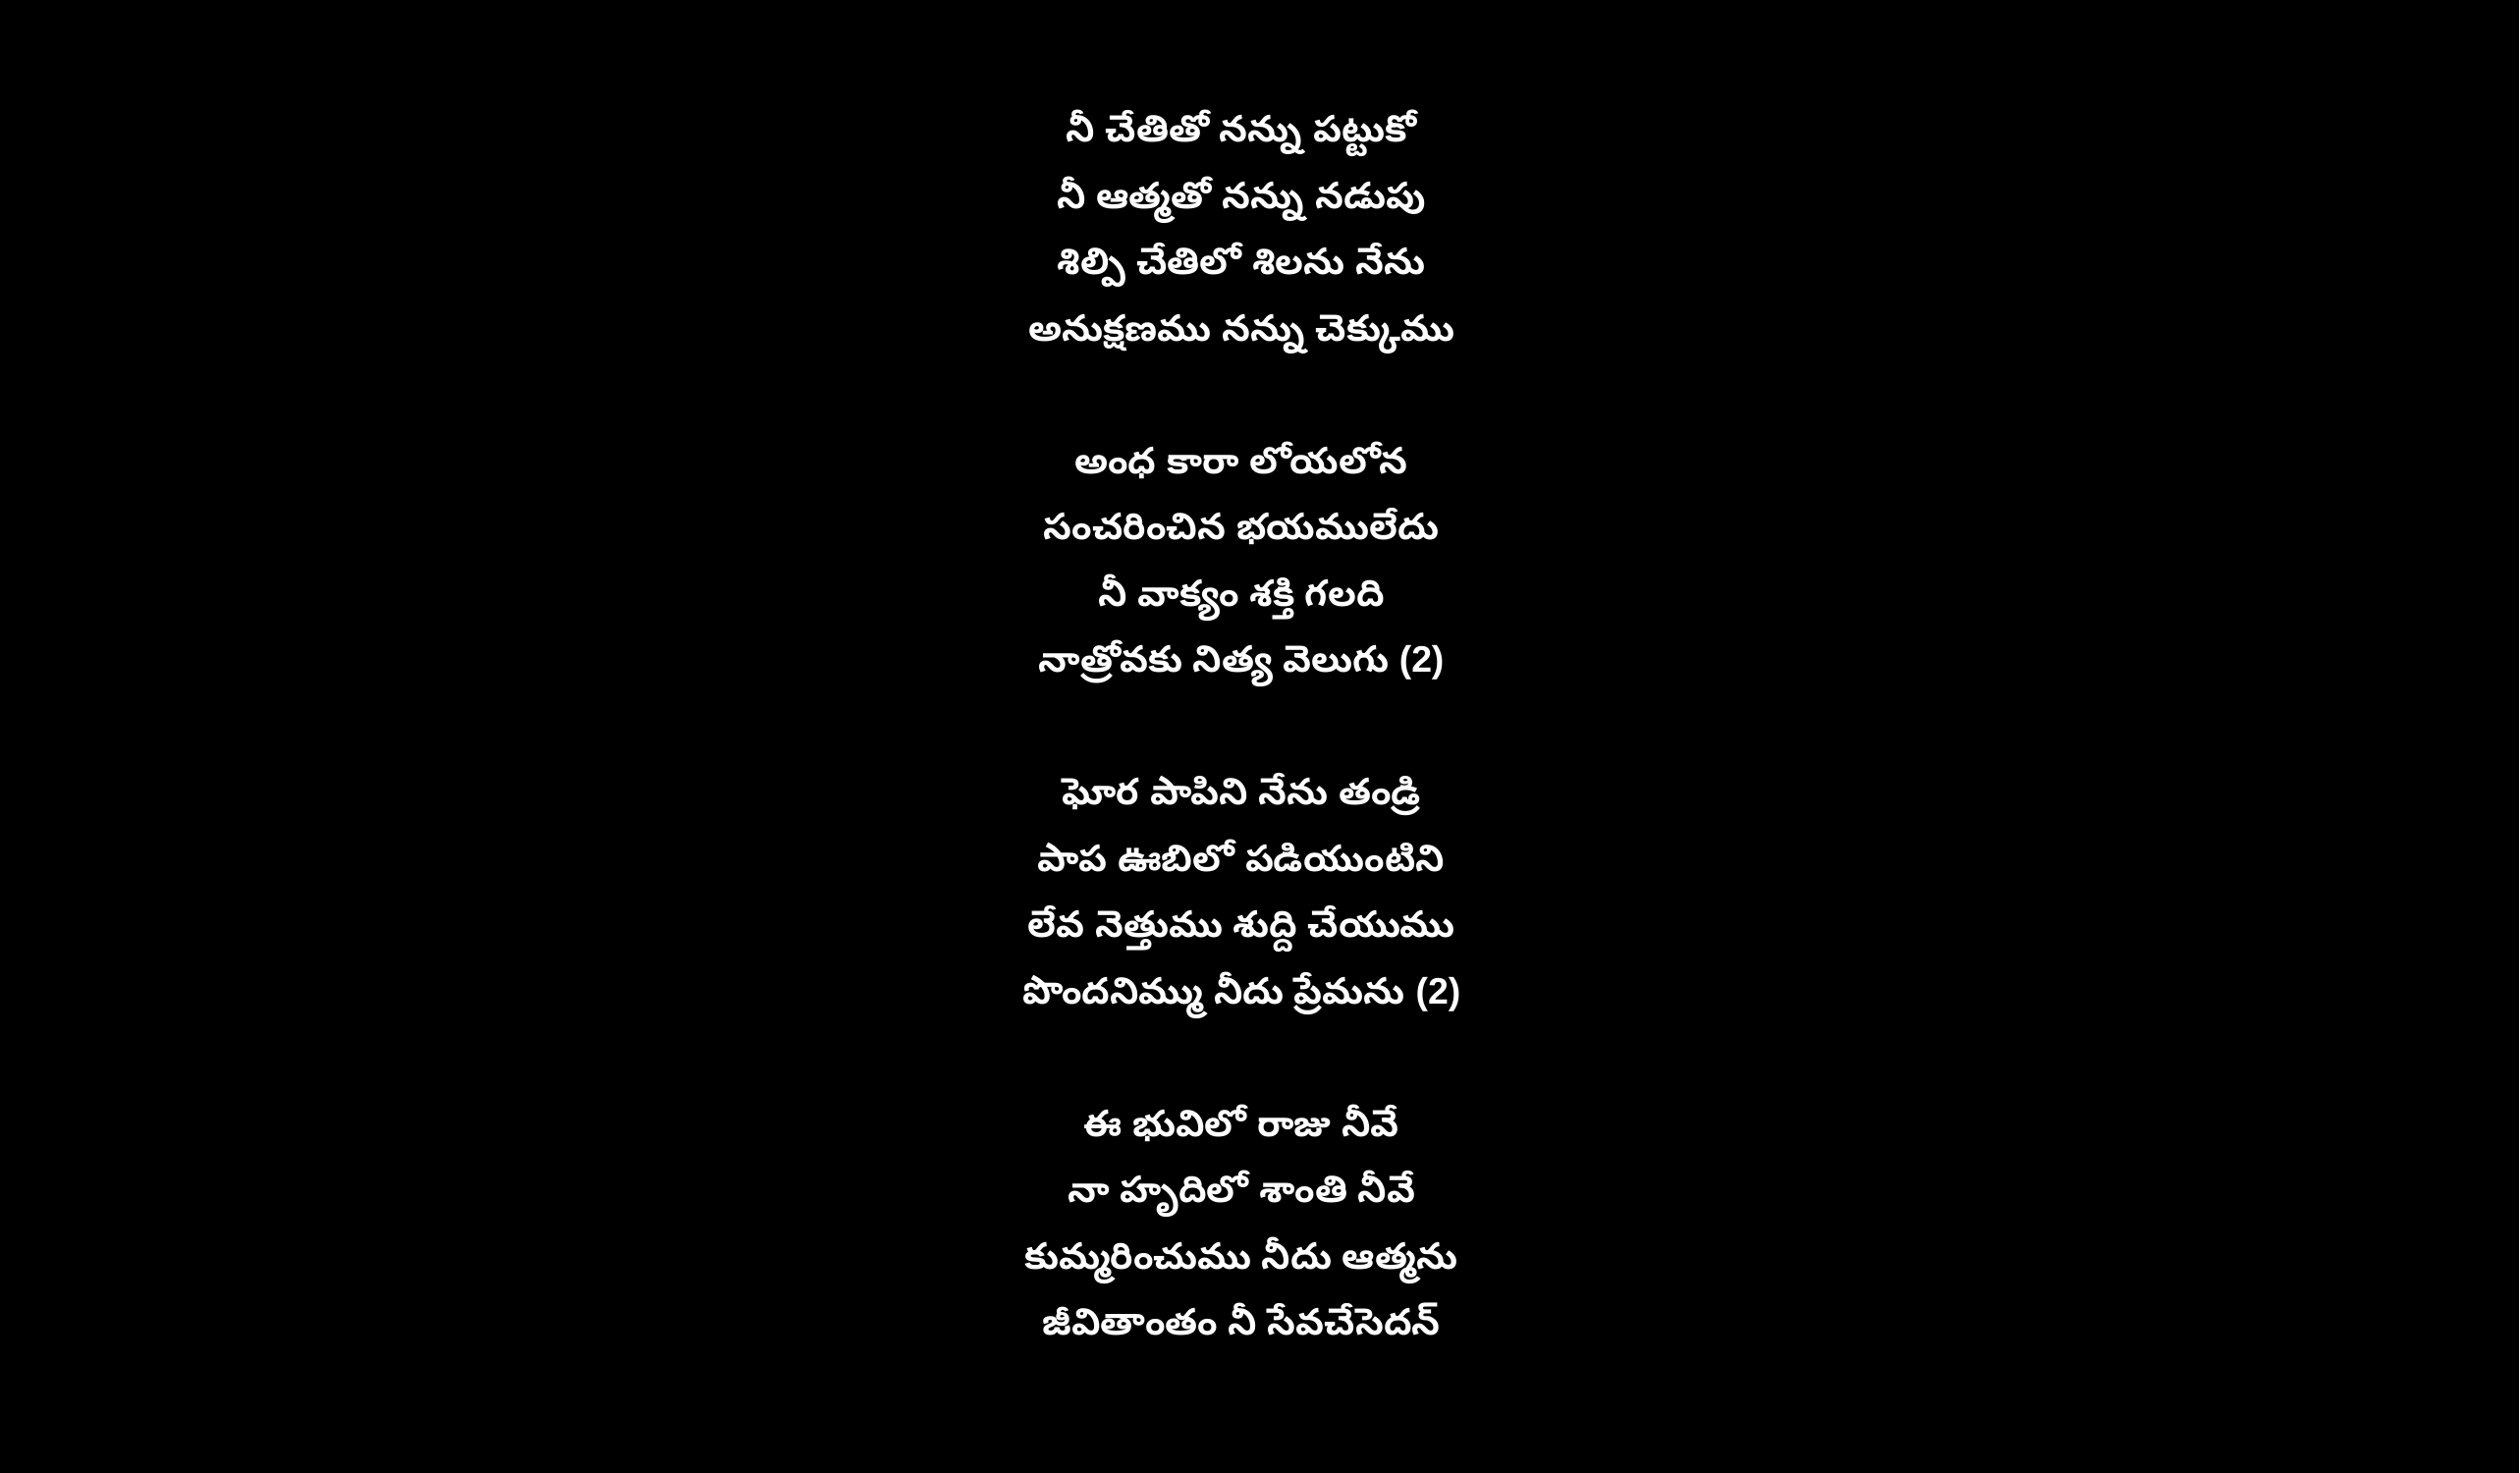

నీ చేతితో నన్ను పట్టుకో
నీ ఆత్మతో నన్ను నడుపు
శిల్పి చేతిలో శిలను నేను
అనుక్షణము నన్ను చెక్కుము

అంధ కారా లోయలోన
సంచరించిన భయములేదు
నీ వాక్యం శక్తి గలది
నాత్రోవకు నిత్య వెలుగు (2)

ఘోర పాపిని నేను తండ్రి
పాప ఊబిలో పడియుంటిని
లేవ నెత్తుము శుద్ది చేయుము
పొందనిమ్ము నీదు ప్రేమను (2)

ఈ భువిలో రాజు నీవే
నా హృదిలో శాంతి నీవే
కుమ్మరించుము నీదు ఆత్మను
జీవితాంతం నీ సేవచేసెదన్